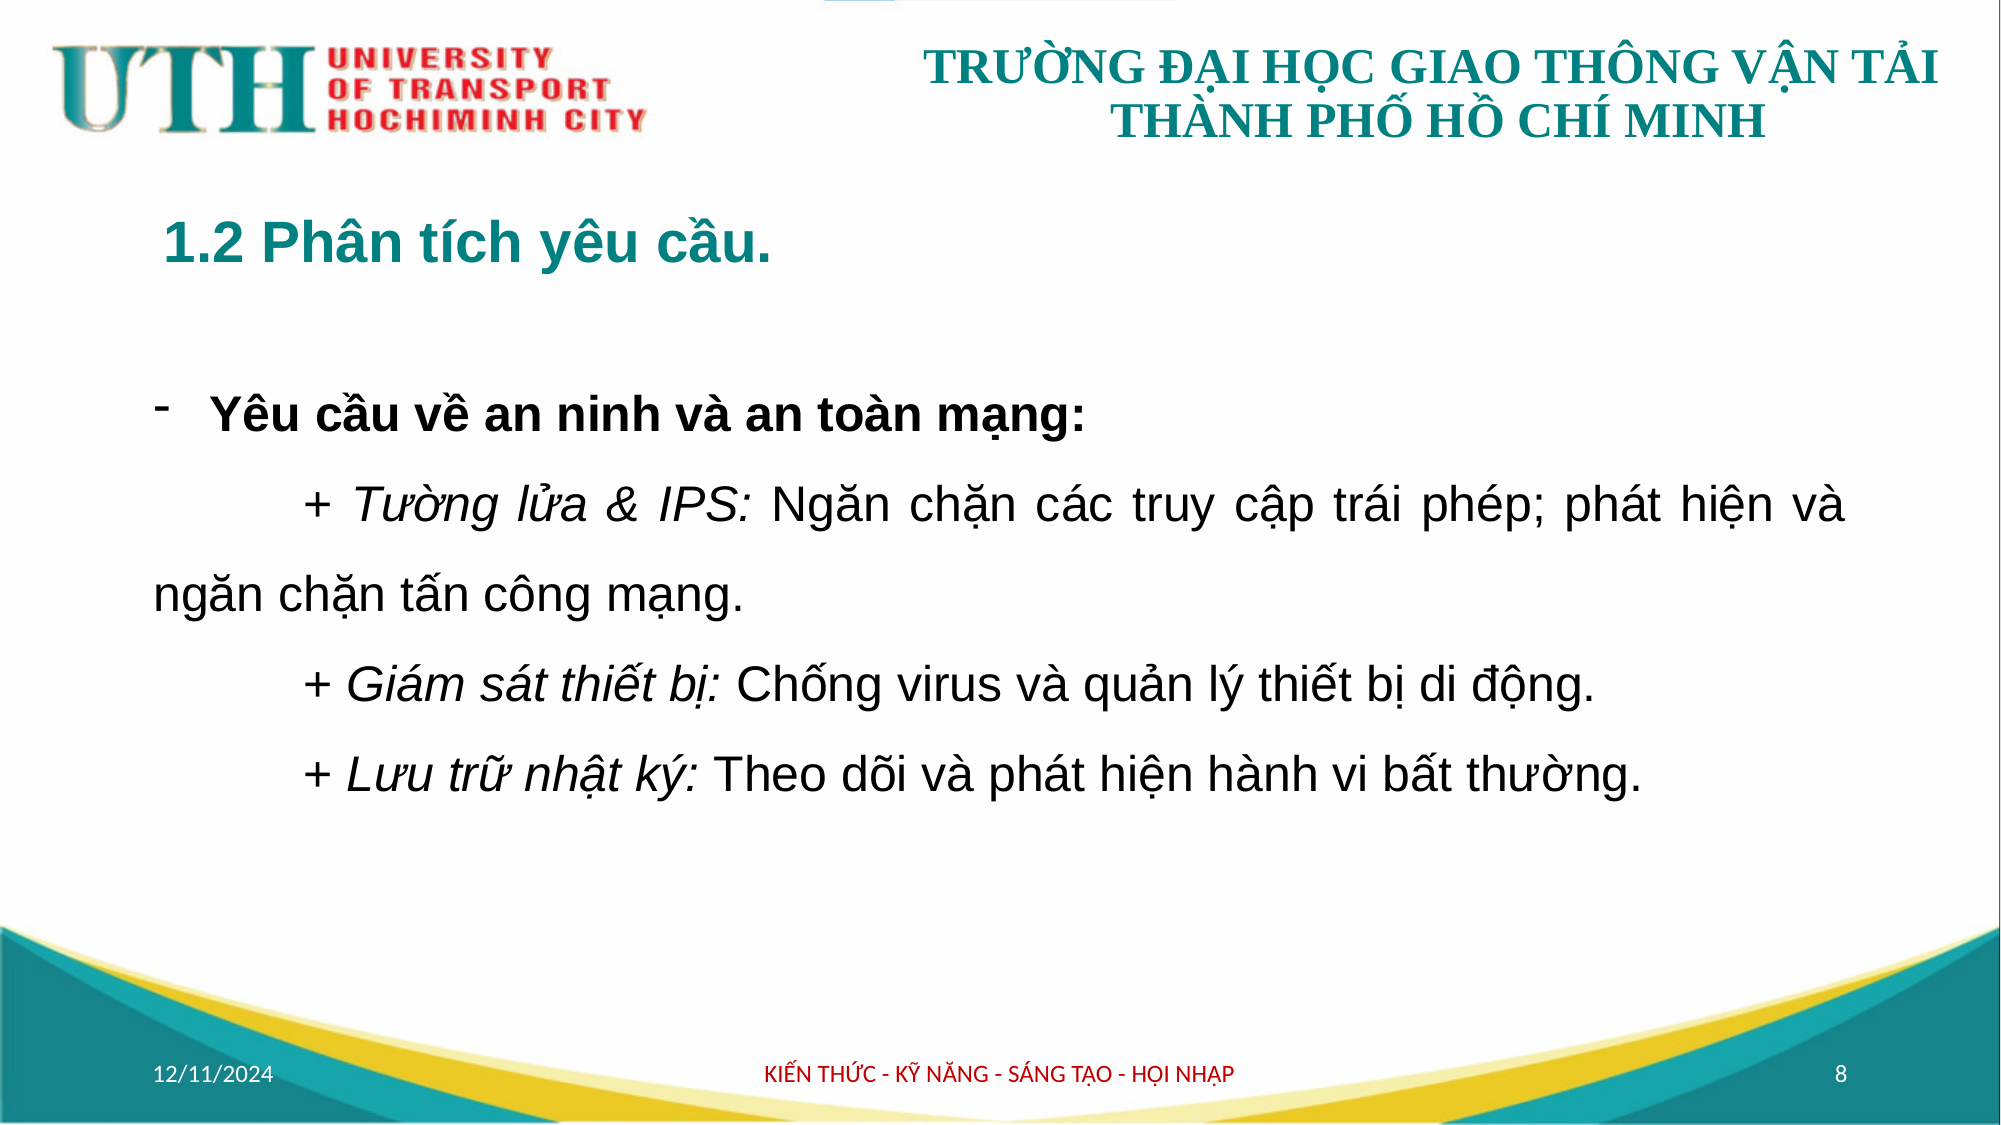

1.2 Phân tích yêu cầu.
Yêu cầu về an ninh và an toàn mạng:
	+ Tường lửa & IPS: Ngăn chặn các truy cập trái phép; phát hiện và ngăn chặn tấn công mạng.
  	+ Giám sát thiết bị: Chống virus và quản lý thiết bị di động.
  	+ Lưu trữ nhật ký: Theo dõi và phát hiện hành vi bất thường.
12/11/2024
KIẾN THỨC - KỸ NĂNG - SÁNG TẠO - HỘI NHẬP
8